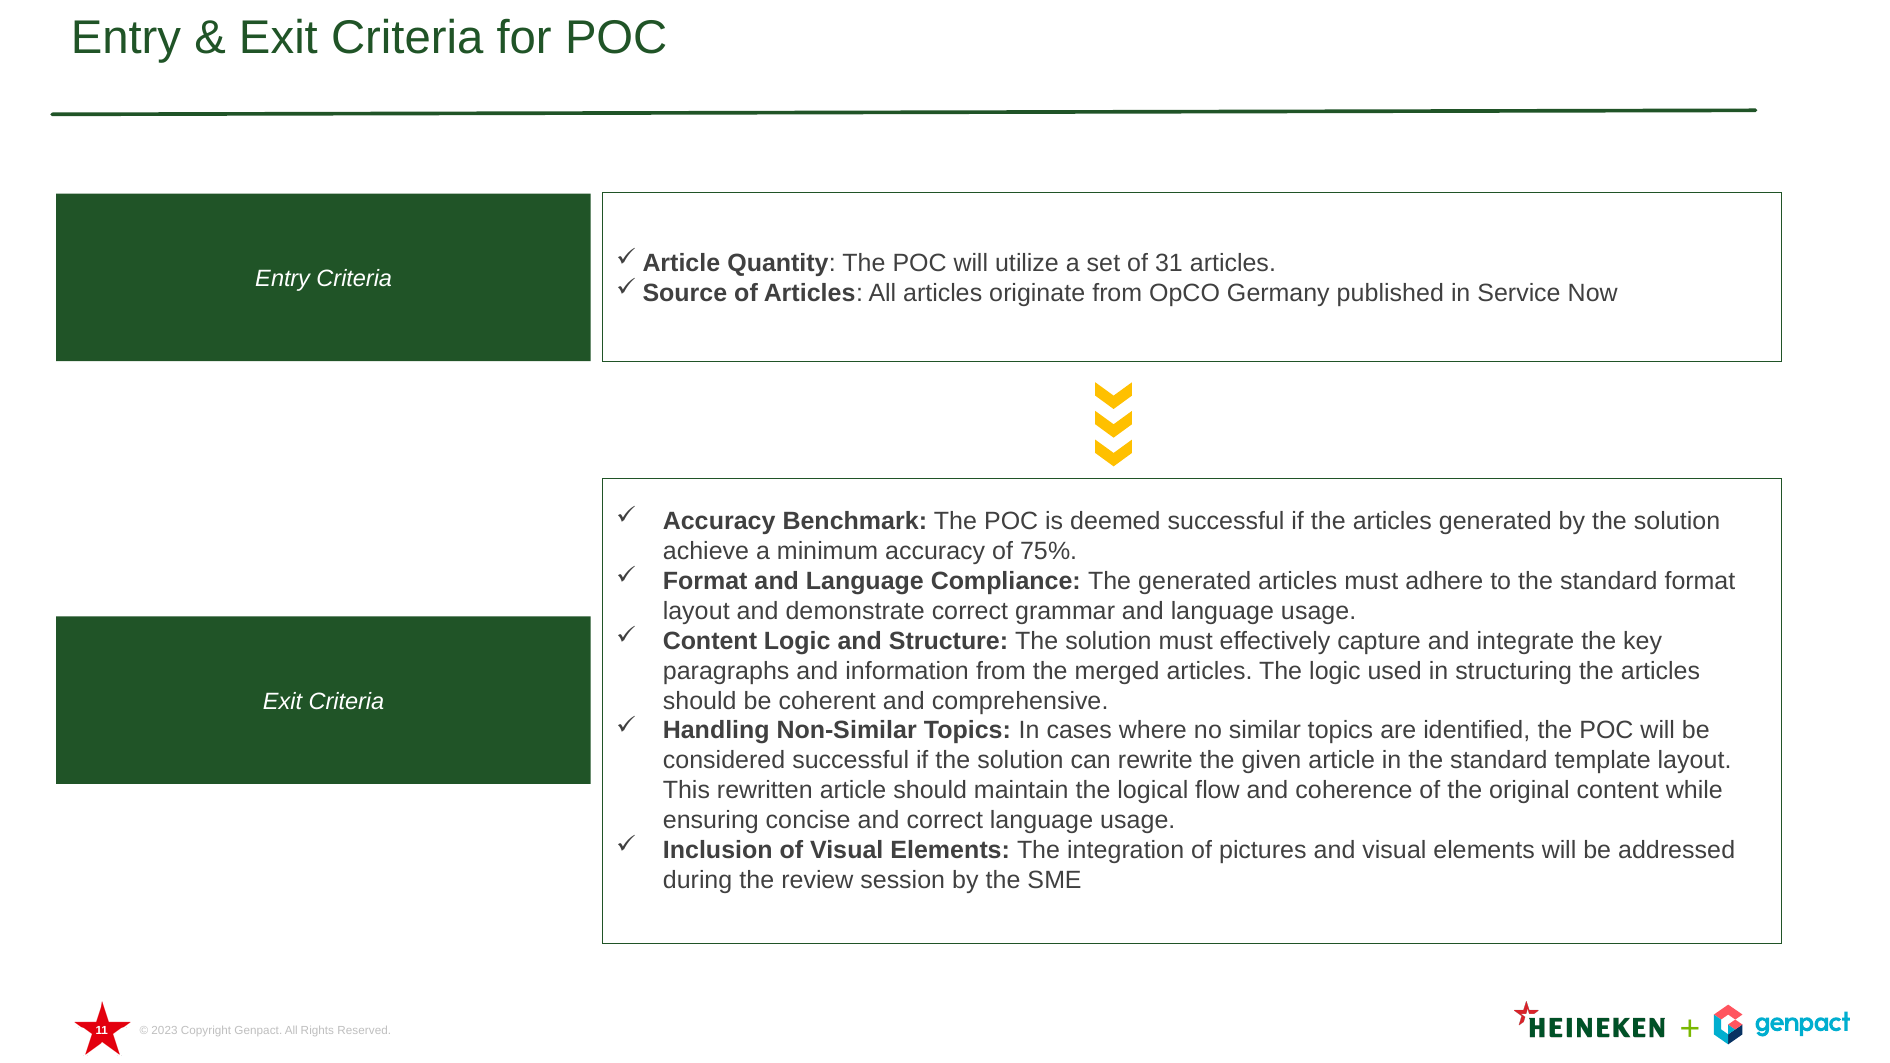

Entry & Exit Criteria for POC
Article Quantity: The POC will utilize a set of 31 articles.
Source of Articles: All articles originate from OpCO Germany published in Service Now
Entry Criteria

Accuracy Benchmark: The POC is deemed successful if the articles generated by the solution achieve a minimum accuracy of 75%.
Format and Language Compliance: The generated articles must adhere to the standard format layout and demonstrate correct grammar and language usage.
Content Logic and Structure: The solution must effectively capture and integrate the key paragraphs and information from the merged articles. The logic used in structuring the articles should be coherent and comprehensive.
Handling Non-Similar Topics: In cases where no similar topics are identified, the POC will be considered successful if the solution can rewrite the given article in the standard template layout. This rewritten article should maintain the logical flow and coherence of the original content while ensuring concise and correct language usage.
Inclusion of Visual Elements: The integration of pictures and visual elements will be addressed during the review session by the SME

Exit Criteria